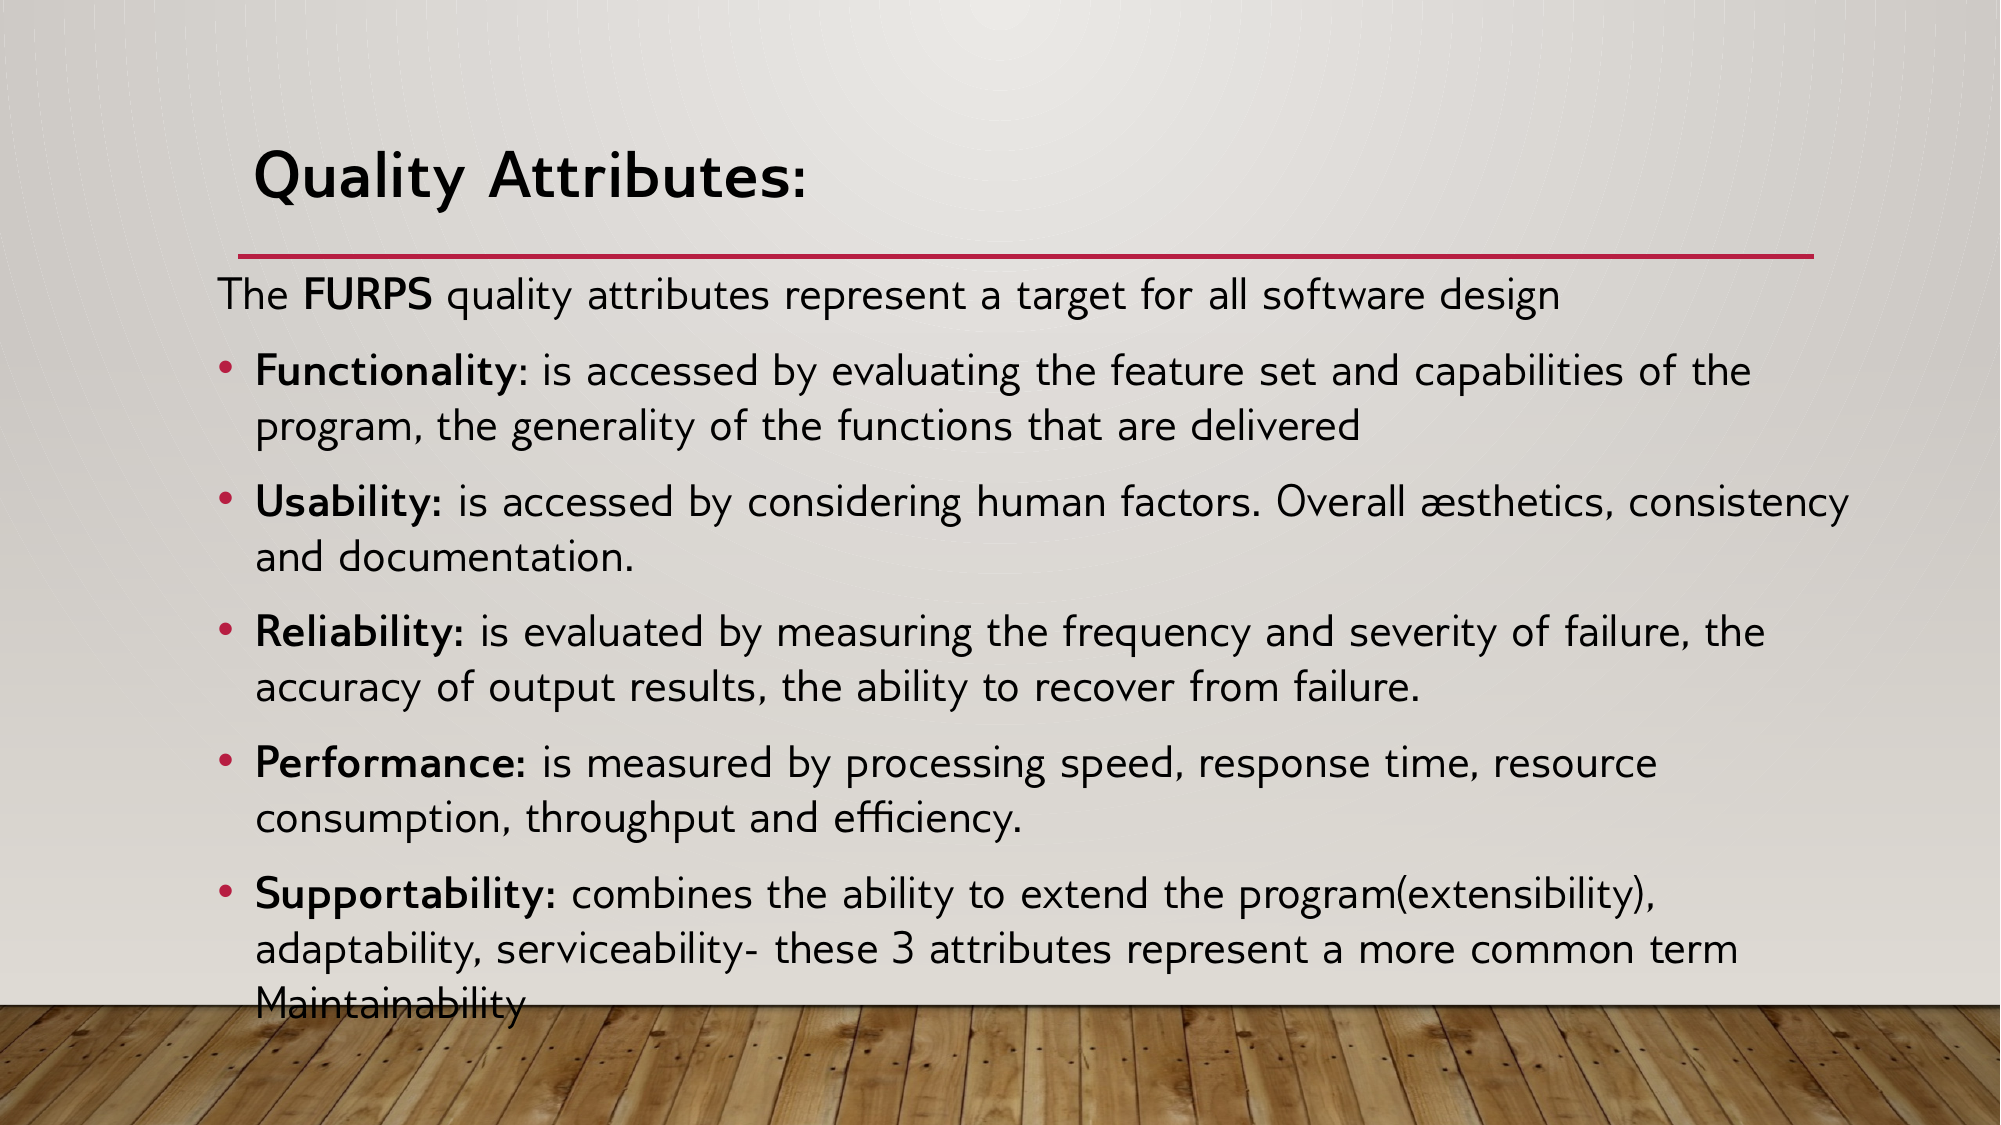

# Quality Attributes:
The FURPS quality attributes represent a target for all software design
Functionality: is accessed by evaluating the feature set and capabilities of the program, the generality of the functions that are delivered
Usability: is accessed by considering human factors. Overall aesthetics, consistency and documentation.
Reliability: is evaluated by measuring the frequency and severity of failure, the accuracy of output results, the ability to recover from failure.
Performance: is measured by processing speed, response time, resource consumption, throughput and efficiency.
Supportability: combines the ability to extend the program(extensibility), adaptability, serviceability- these 3 attributes represent a more common term Maintainability